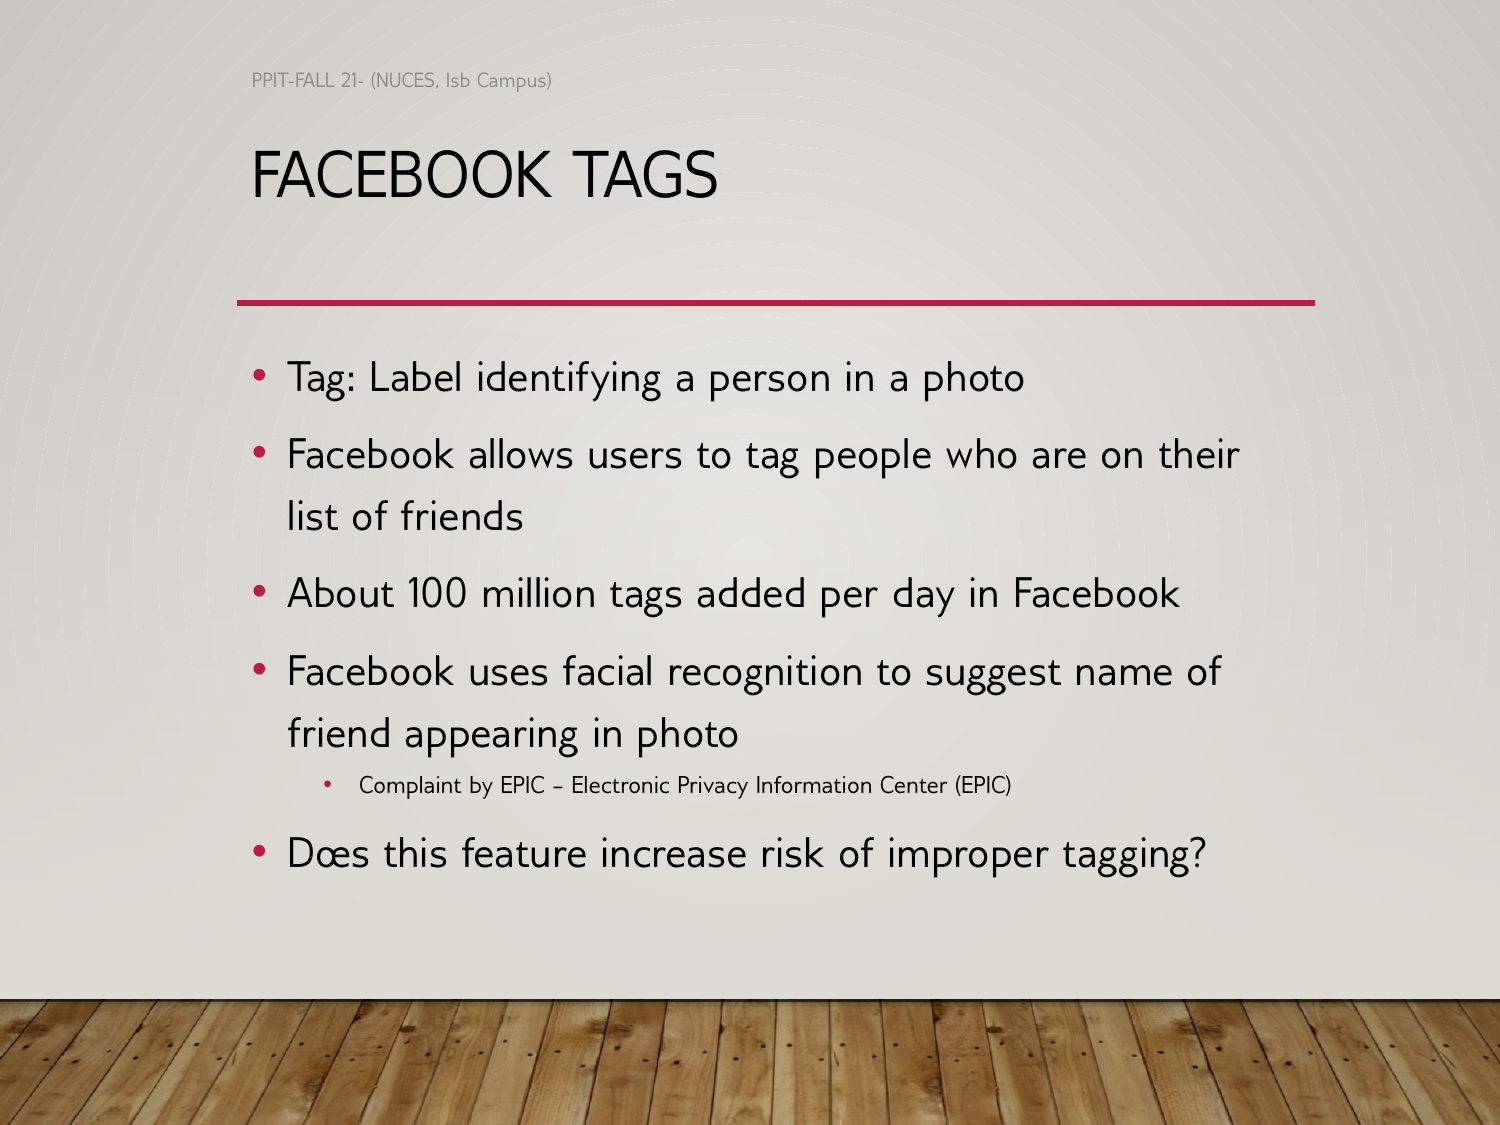

PPIT-FALL 21- (NUCES, Isb Campus)
# Facebook Tags
Tag: Label identifying a person in a photo
Facebook allows users to tag people who are on their list of friends
About 100 million tags added per day in Facebook
Facebook uses facial recognition to suggest name of friend appearing in photo
Complaint by EPIC – Electronic Privacy Information Center (EPIC)
Does this feature increase risk of improper tagging?